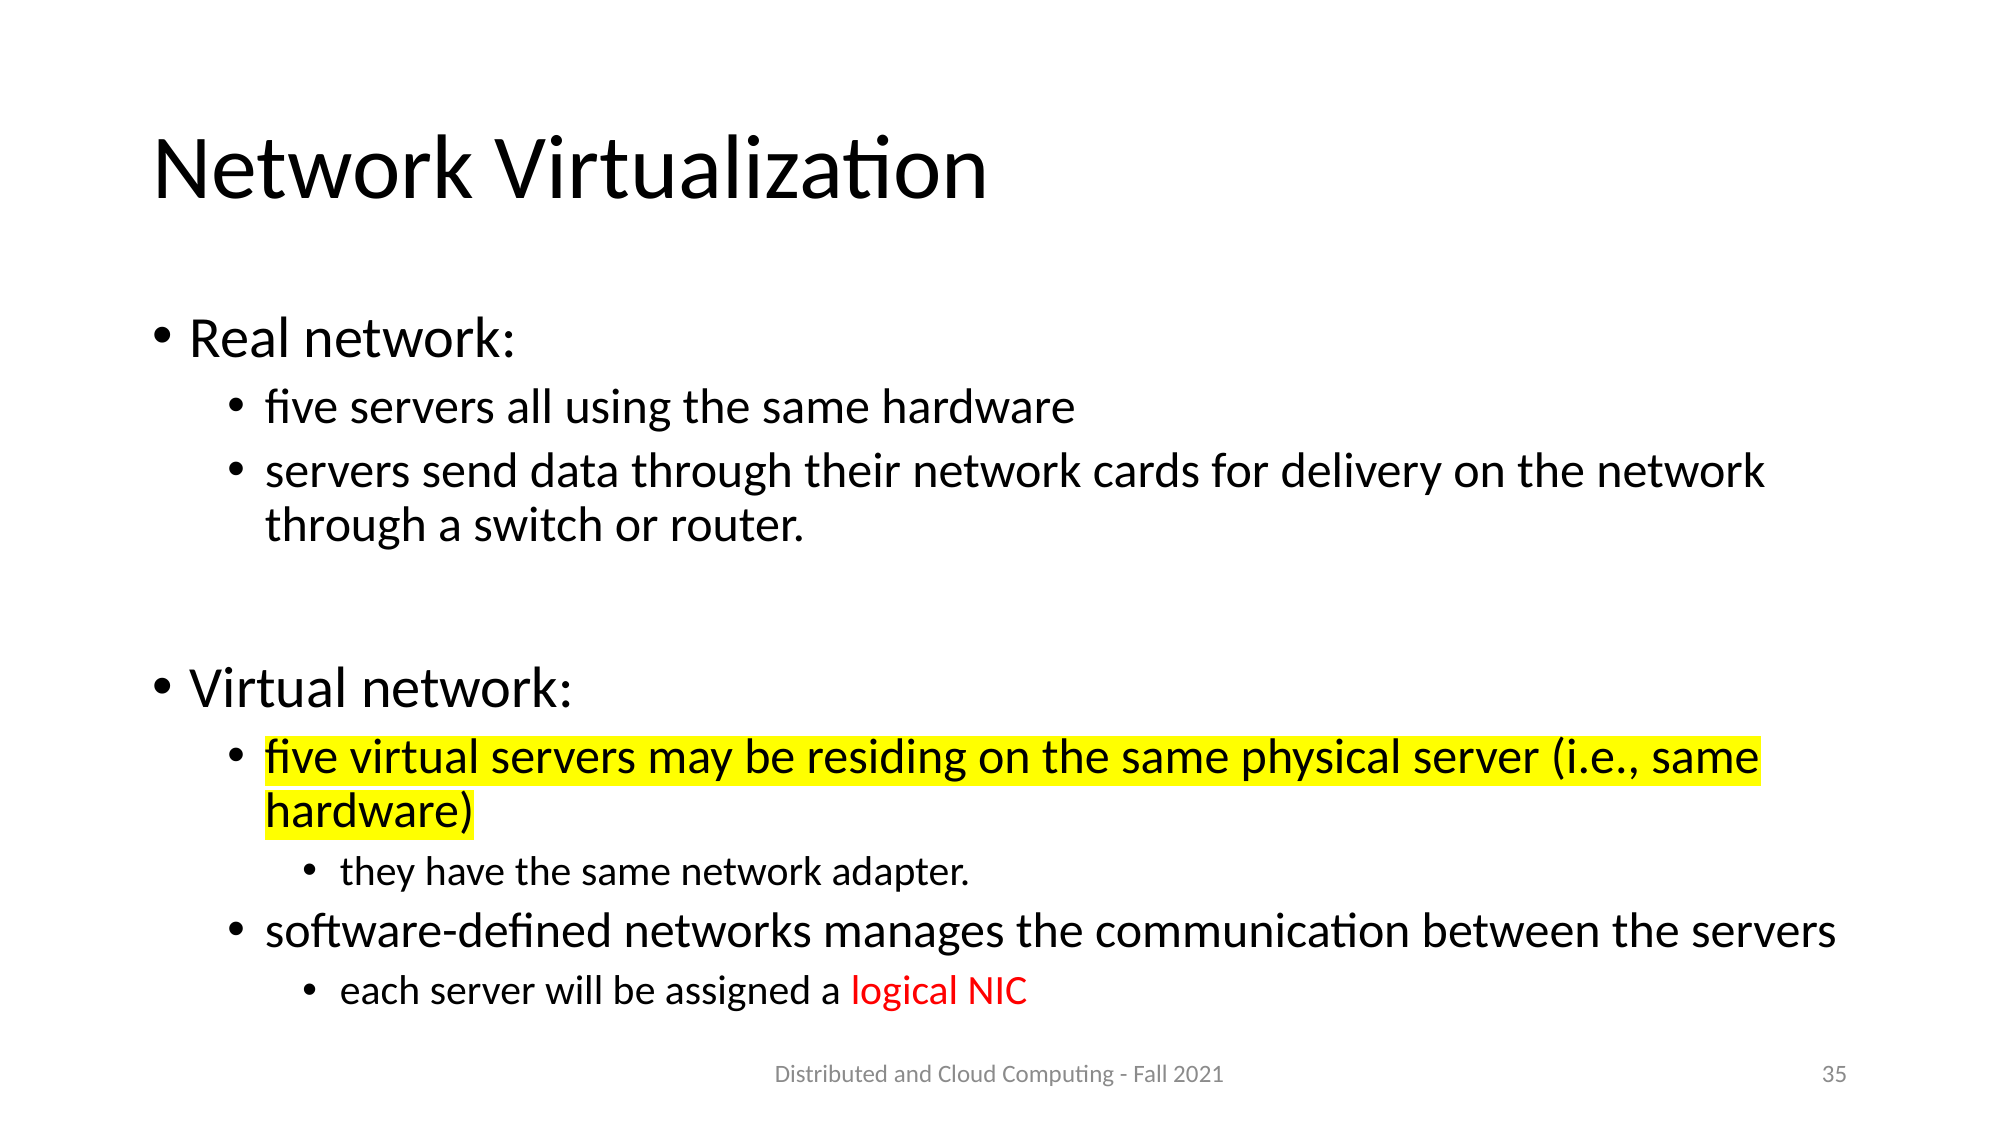

# Network Virtualization
Real network:
five servers all using the same hardware
servers send data through their network cards for delivery on the network through a switch or router.

Virtual network:
five virtual servers may be residing on the same physical server (i.e., same hardware)
they have the same network adapter.
software-defined networks manages the communication between the servers
each server will be assigned a logical NIC
Distributed and Cloud Computing - Fall 2021
35